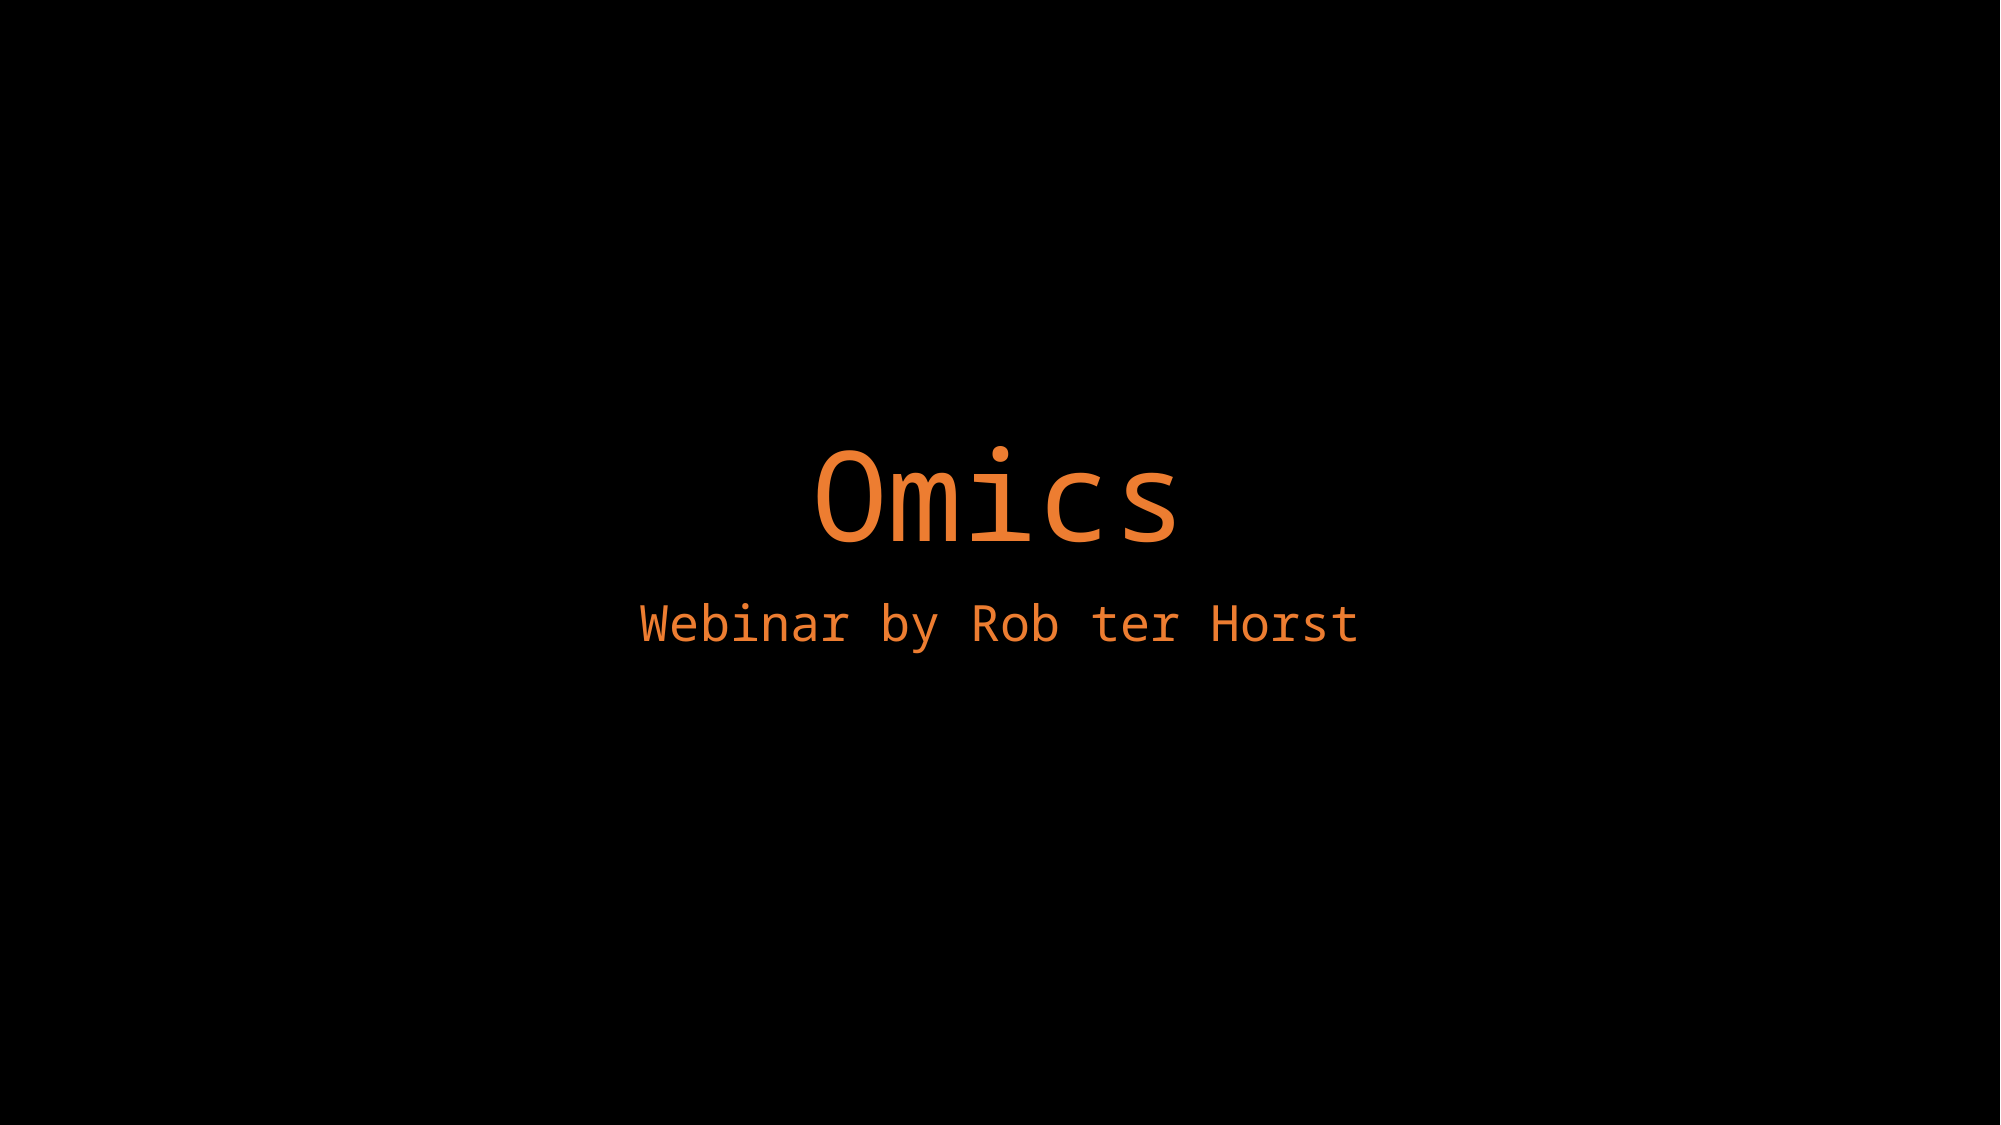

# Omics
Webinar by Rob ter Horst